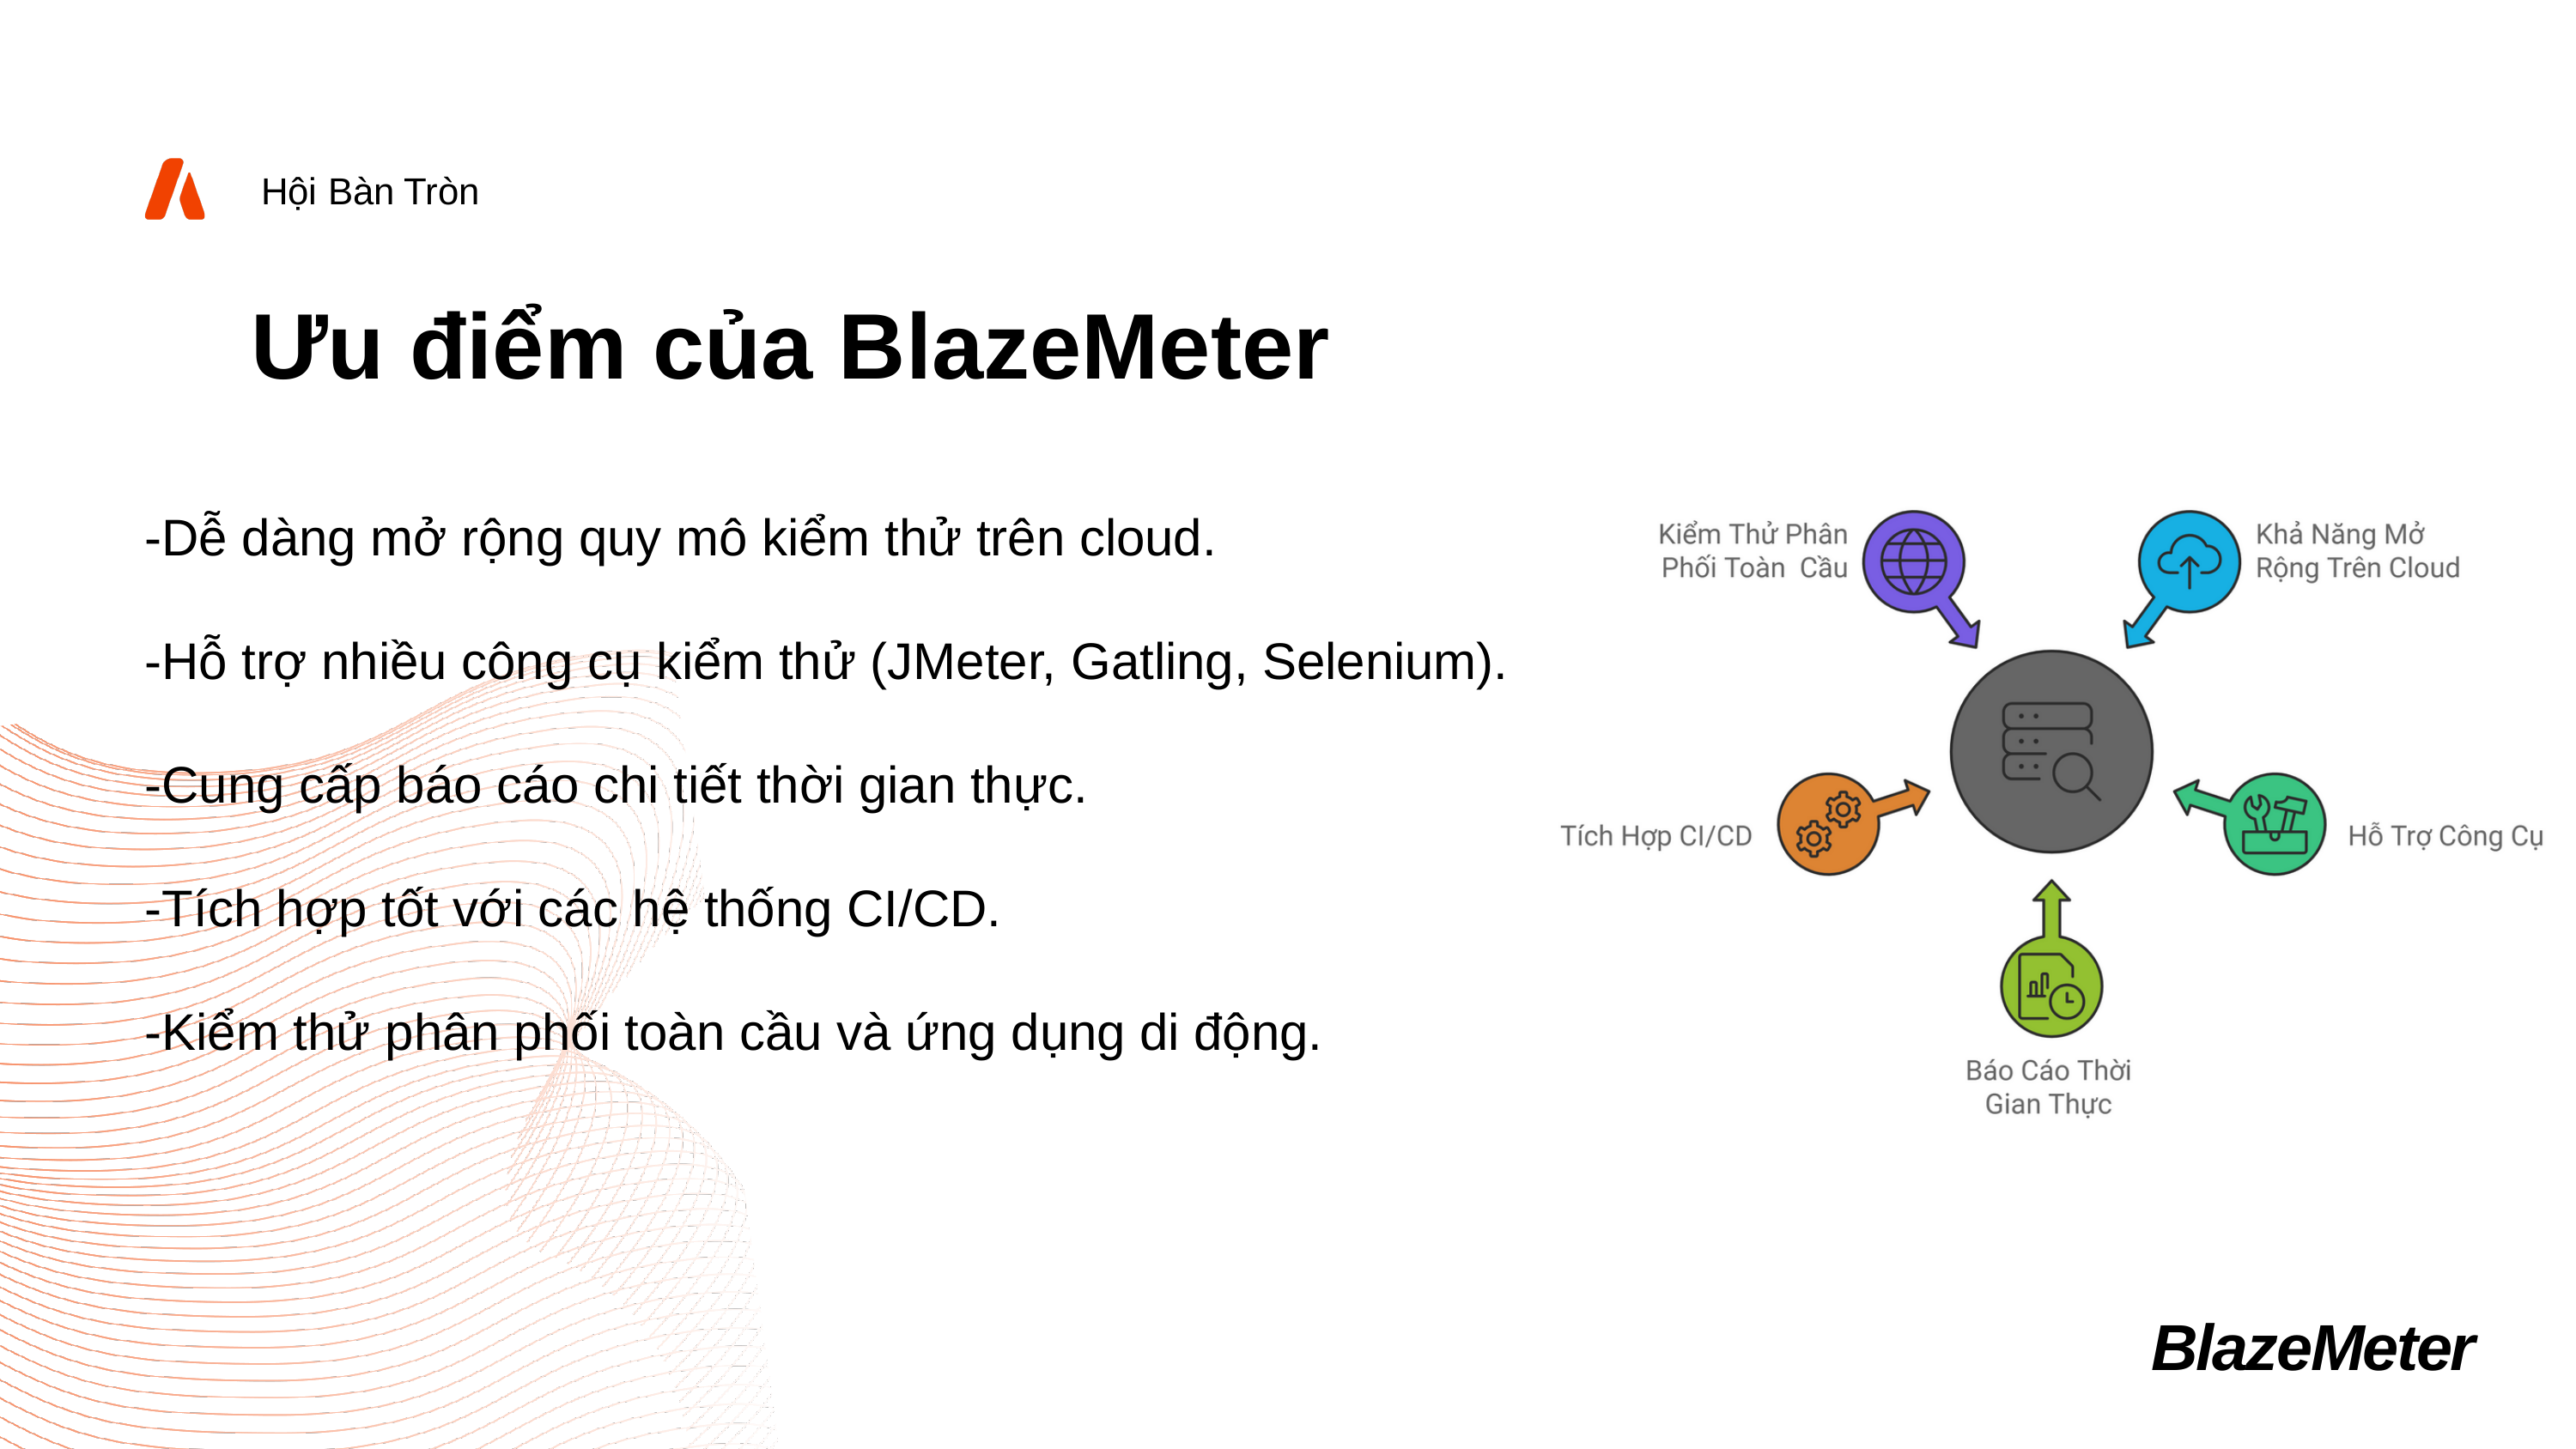

Hội Bàn Tròn
Ưu điểm của BlazeMeter

-Dễ dàng mở rộng quy mô kiểm thử trên cloud.

-Hỗ trợ nhiều công cụ kiểm thử (JMeter, Gatling, Selenium).

-Cung cấp báo cáo chi tiết thời gian thực.

-Tích hợp tốt với các hệ thống CI/CD.

-Kiểm thử phân phối toàn cầu và ứng dụng di động.

BlazeMeter